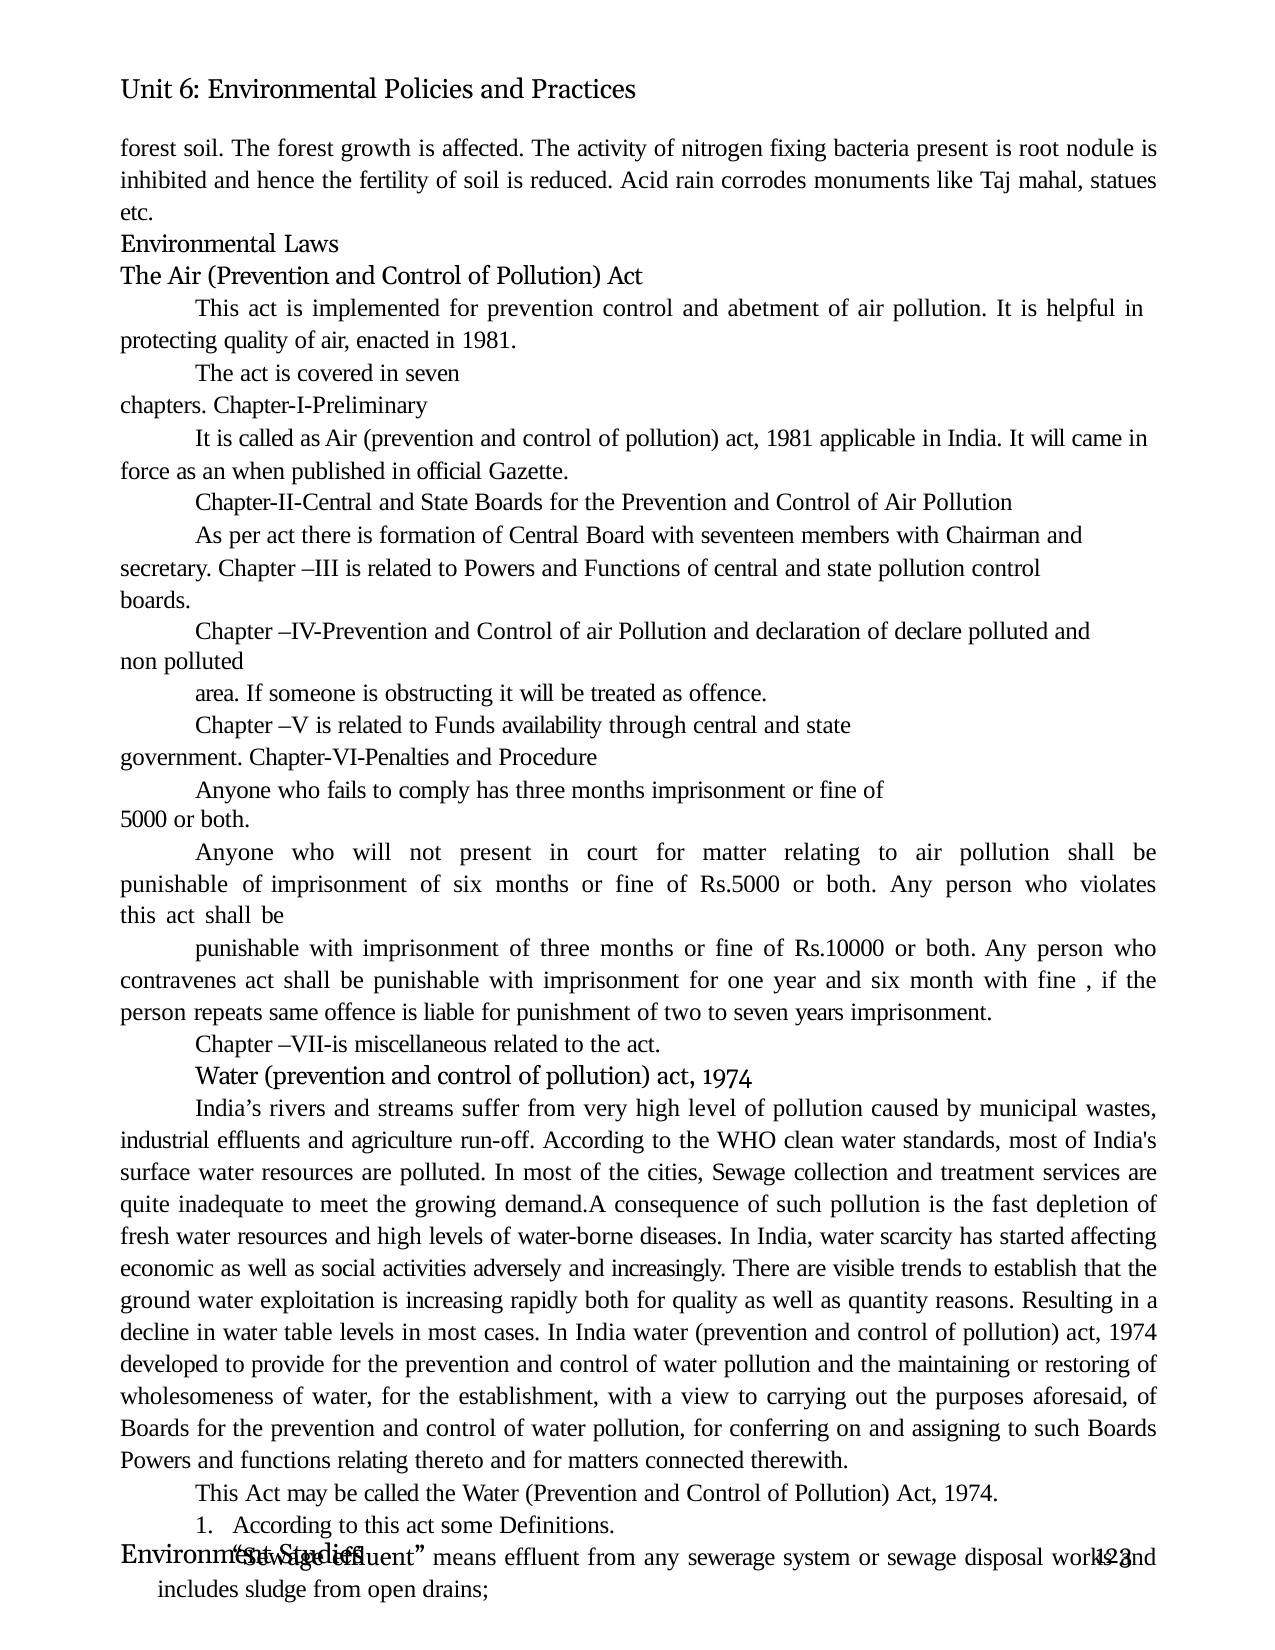

Unit 6: Environmental Policies and Practices
forest soil. The forest growth is affected. The activity of nitrogen fixing bacteria present is root nodule is inhibited and hence the fertility of soil is reduced. Acid rain corrodes monuments like Taj mahal, statues etc.
Environmental Laws
The Air (Prevention and Control of Pollution) Act
This act is implemented for prevention control and abetment of air pollution. It is helpful in protecting quality of air, enacted in 1981.
The act is covered in seven chapters. Chapter-I-Preliminary
It is called as Air (prevention and control of pollution) act, 1981 applicable in India. It will came in force as an when published in official Gazette.
Chapter-II-Central and State Boards for the Prevention and Control of Air Pollution
As per act there is formation of Central Board with seventeen members with Chairman and secretary. Chapter –III is related to Powers and Functions of central and state pollution control boards.
Chapter –IV-Prevention and Control of air Pollution and declaration of declare polluted and non polluted
area. If someone is obstructing it will be treated as offence.
Chapter –V is related to Funds availability through central and state government. Chapter-VI-Penalties and Procedure
Anyone who fails to comply has three months imprisonment or fine of 5000 or both.
Anyone who will not present in court for matter relating to air pollution shall be punishable of imprisonment of six months or fine of Rs.5000 or both. Any person who violates this act shall be
punishable with imprisonment of three months or fine of Rs.10000 or both. Any person who contravenes act shall be punishable with imprisonment for one year and six month with fine , if the person repeats same offence is liable for punishment of two to seven years imprisonment.
Chapter –VII-is miscellaneous related to the act.
Water (prevention and control of pollution) act, 1974
India’s rivers and streams suffer from very high level of pollution caused by municipal wastes, industrial effluents and agriculture run-off. According to the WHO clean water standards, most of India's surface water resources are polluted. In most of the cities, Sewage collection and treatment services are quite inadequate to meet the growing demand.A consequence of such pollution is the fast depletion of fresh water resources and high levels of water-borne diseases. In India, water scarcity has started affecting economic as well as social activities adversely and increasingly. There are visible trends to establish that the ground water exploitation is increasing rapidly both for quality as well as quantity reasons. Resulting in a decline in water table levels in most cases. In India water (prevention and control of pollution) act, 1974 developed to provide for the prevention and control of water pollution and the maintaining or restoring of wholesomeness of water, for the establishment, with a view to carrying out the purposes aforesaid, of Boards for the prevention and control of water pollution, for conferring on and assigning to such Boards Powers and functions relating thereto and for matters connected therewith.
This Act may be called the Water (Prevention and Control of Pollution) Act, 1974.
1.  According to this act some Definitions.
“Sewage effluent” means effluent from any sewerage system or sewage disposal works and includes sludge from open drains;
Environment Studies
123